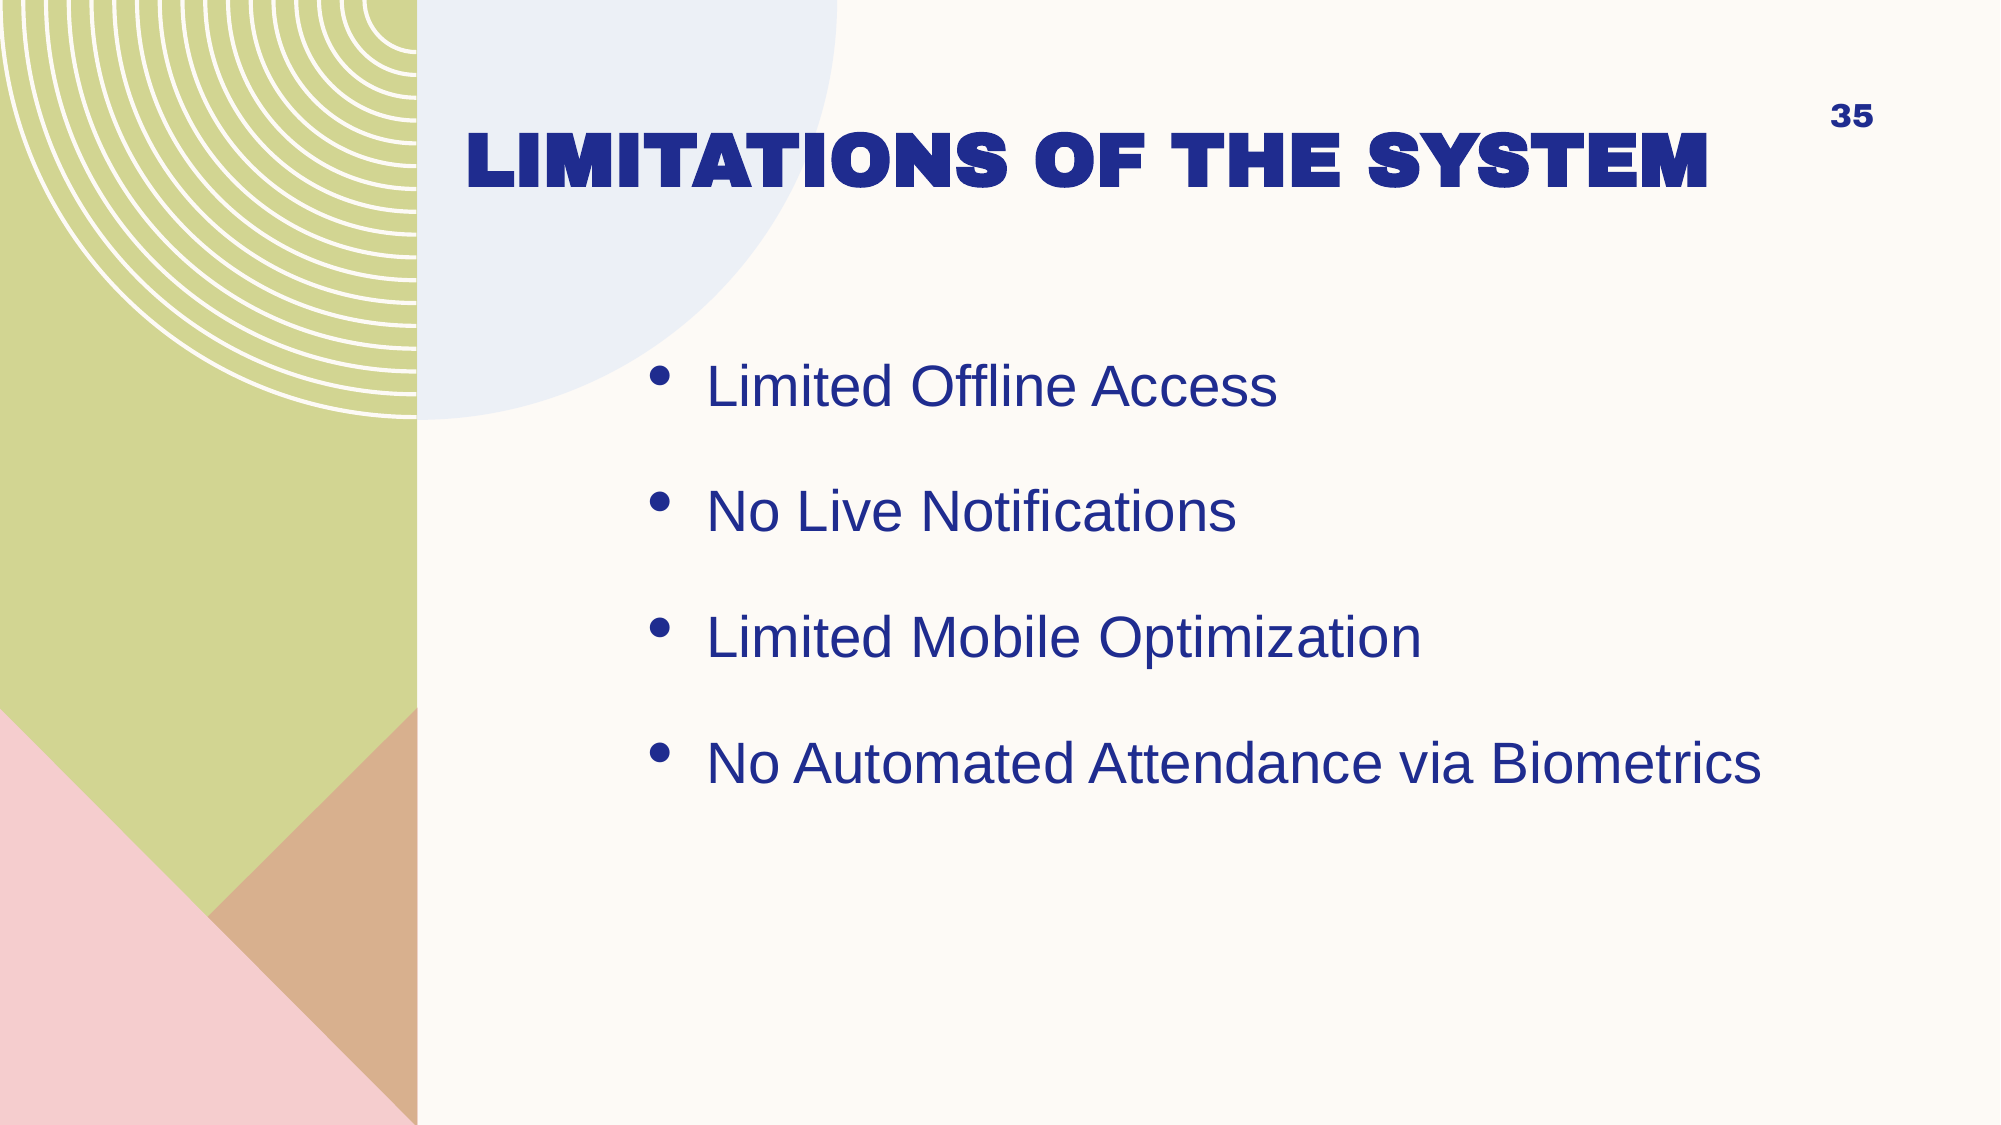

35
# LIMITATIONS OF THE SYSTEM
Limited Offline Access
No Live Notifications
Limited Mobile Optimization
No Automated Attendance via Biometrics